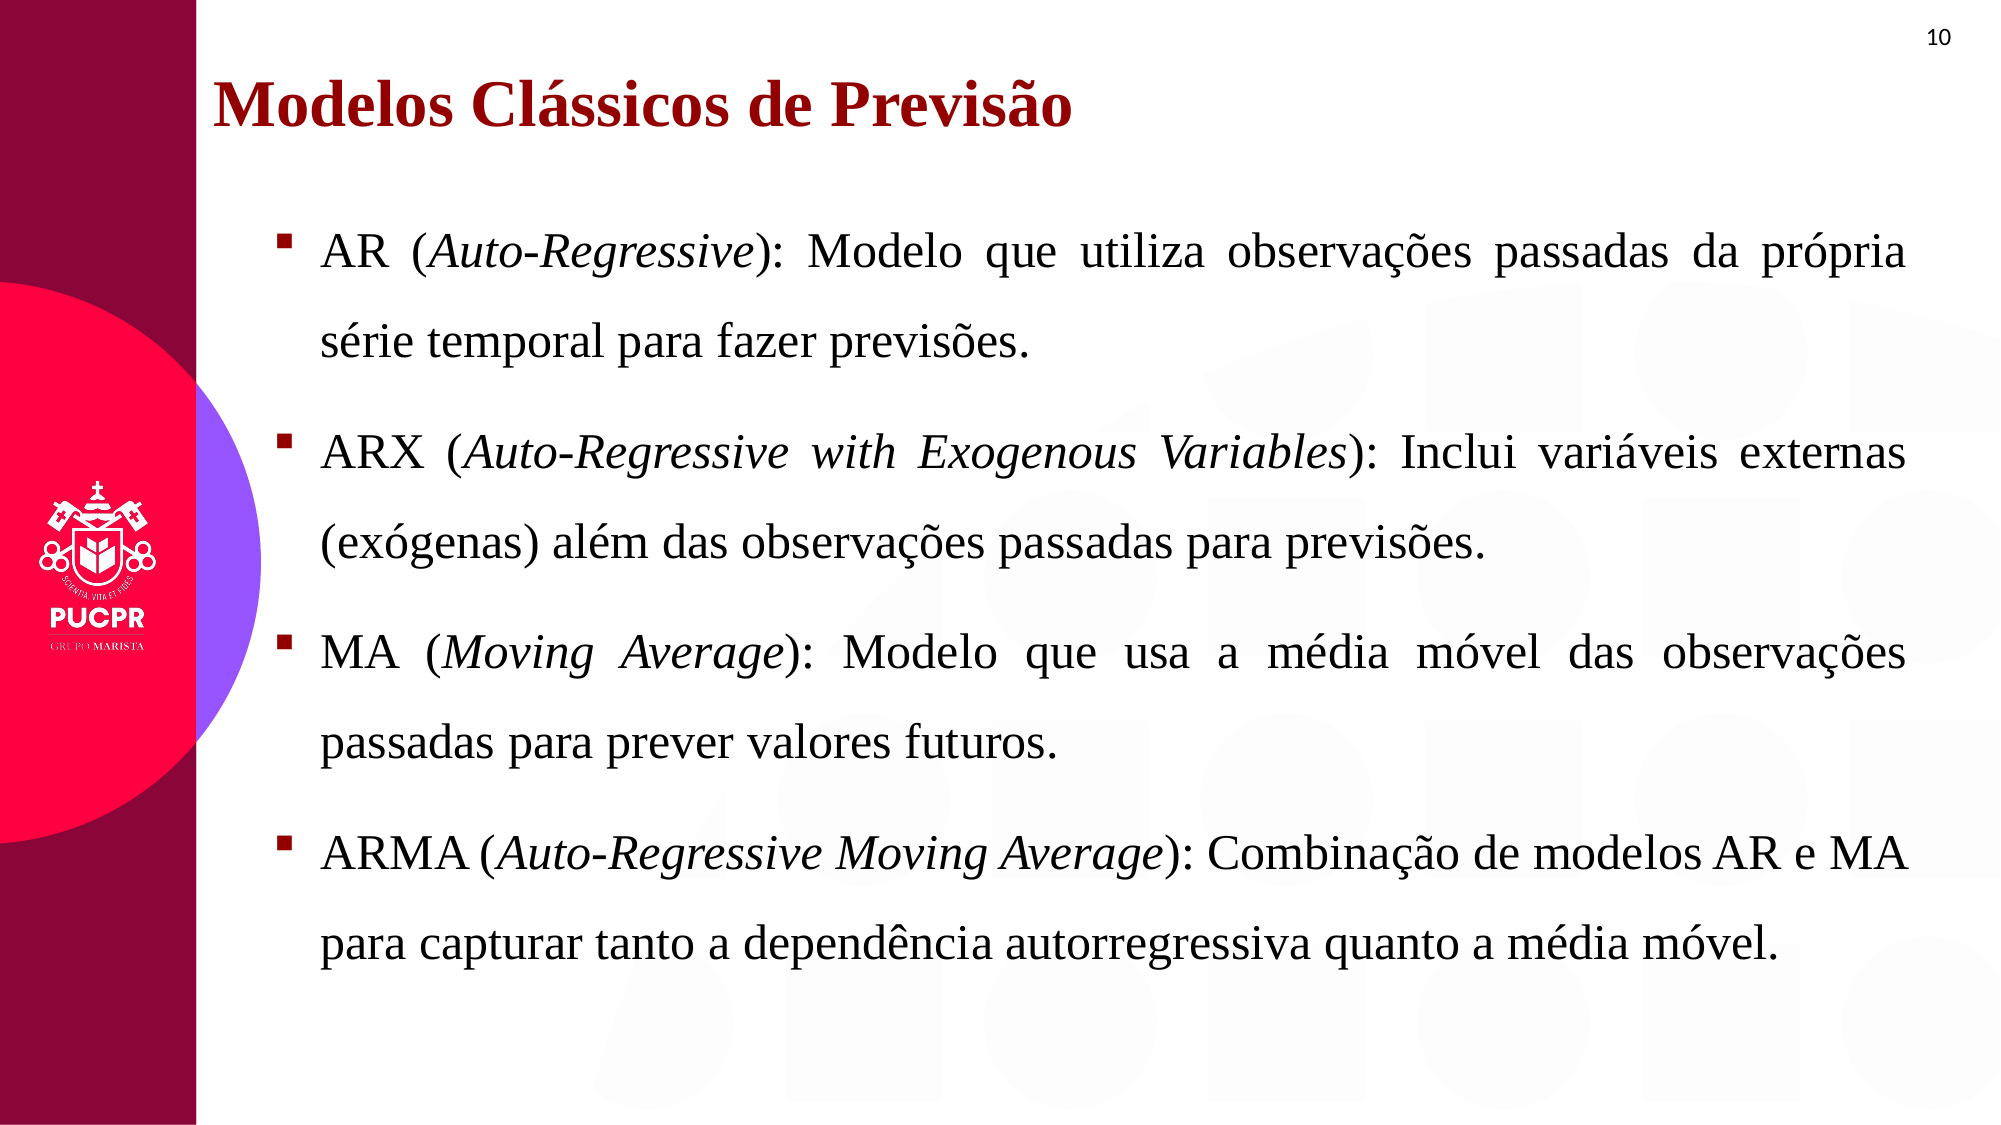

10
Modelos Clássicos de Previsão
AR (Auto-Regressive): Modelo que utiliza observações passadas da própria série temporal para fazer previsões.
ARX (Auto-Regressive with Exogenous Variables): Inclui variáveis externas (exógenas) além das observações passadas para previsões.
MA (Moving Average): Modelo que usa a média móvel das observações passadas para prever valores futuros.
ARMA (Auto-Regressive Moving Average): Combinação de modelos AR e MA para capturar tanto a dependência autorregressiva quanto a média móvel.